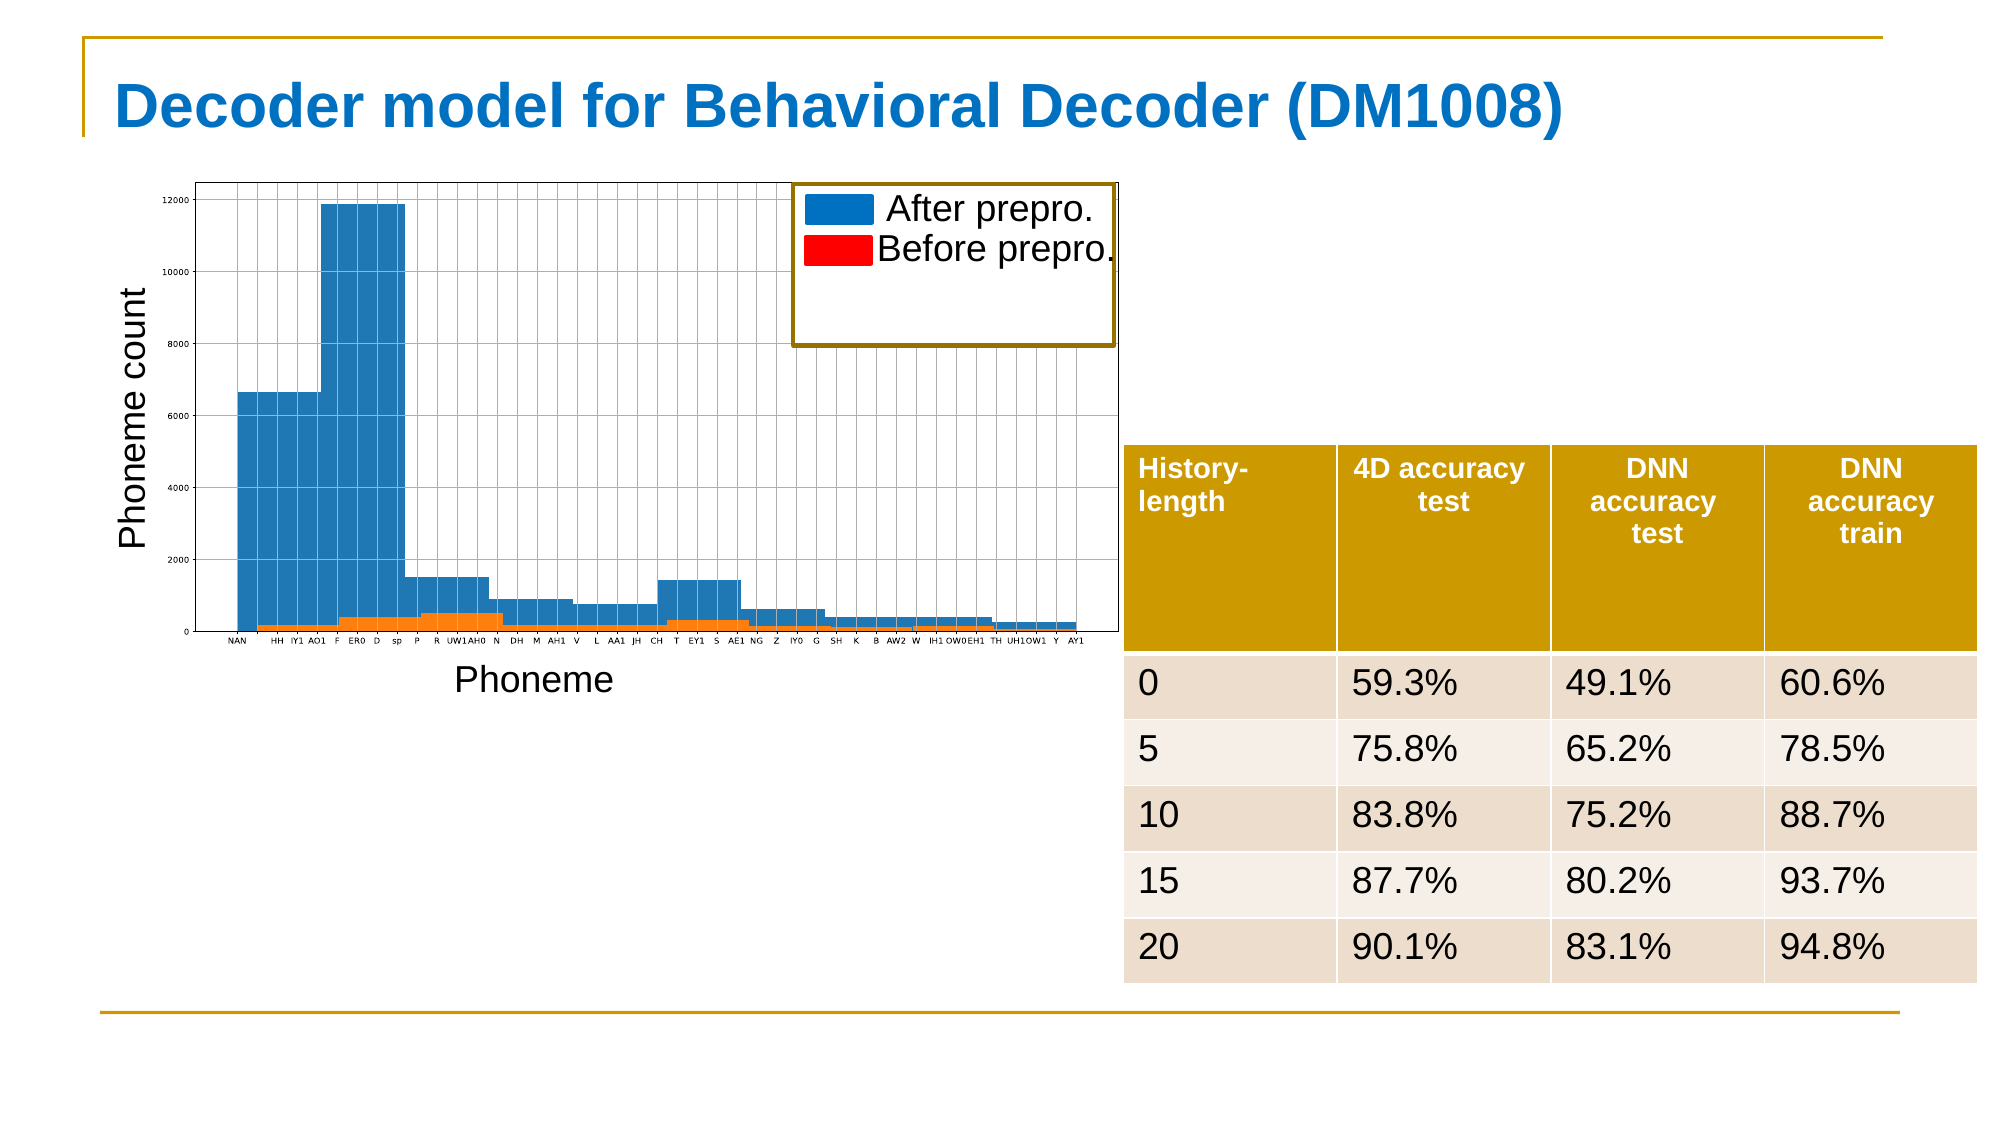

Decoder model for Behavioral Decoder (DM1008)
After prepro.

Before prepro.

Phoneme count
| History-length | 4D accuracy test | DNN accuracy test | DNN accuracy train |
| --- | --- | --- | --- |
| 0 | 59.3% | 49.1% | 60.6% |
| 5 | 75.8% | 65.2% | 78.5% |
| 10 | 83.8% | 75.2% | 88.7% |
| 15 | 87.7% | 80.2% | 93.7% |
| 20 | 90.1% | 83.1% | 94.8% |
Phoneme